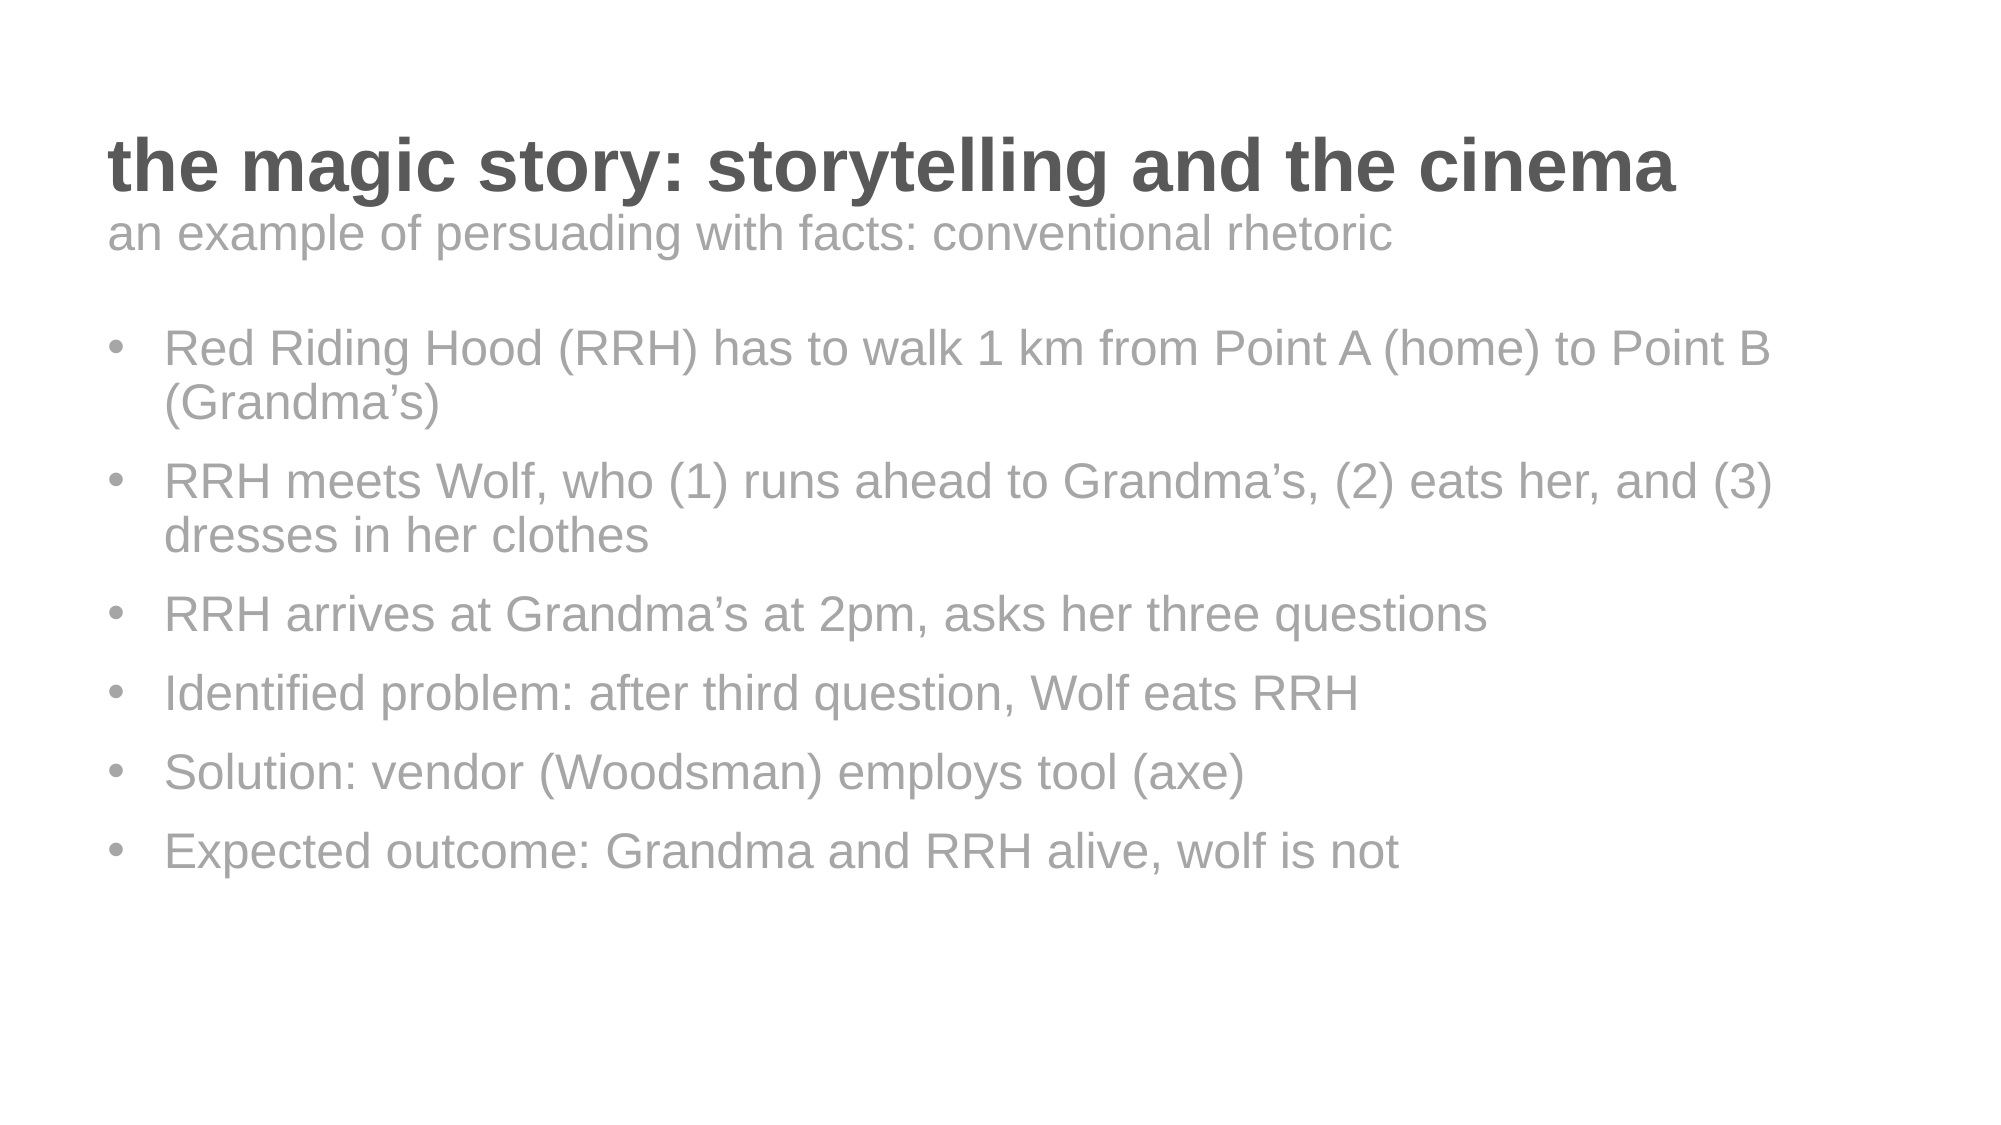

the magic story: storytelling and the cinema
an example of persuading with facts: conventional rhetoric
Red Riding Hood (RRH) has to walk 1 km from Point A (home) to Point B (Grandma’s)
RRH meets Wolf, who (1) runs ahead to Grandma’s, (2) eats her, and (3) dresses in her clothes
RRH arrives at Grandma’s at 2pm, asks her three questions
Identified problem: after third question, Wolf eats RRH
Solution: vendor (Woodsman) employs tool (axe)
Expected outcome: Grandma and RRH alive, wolf is not